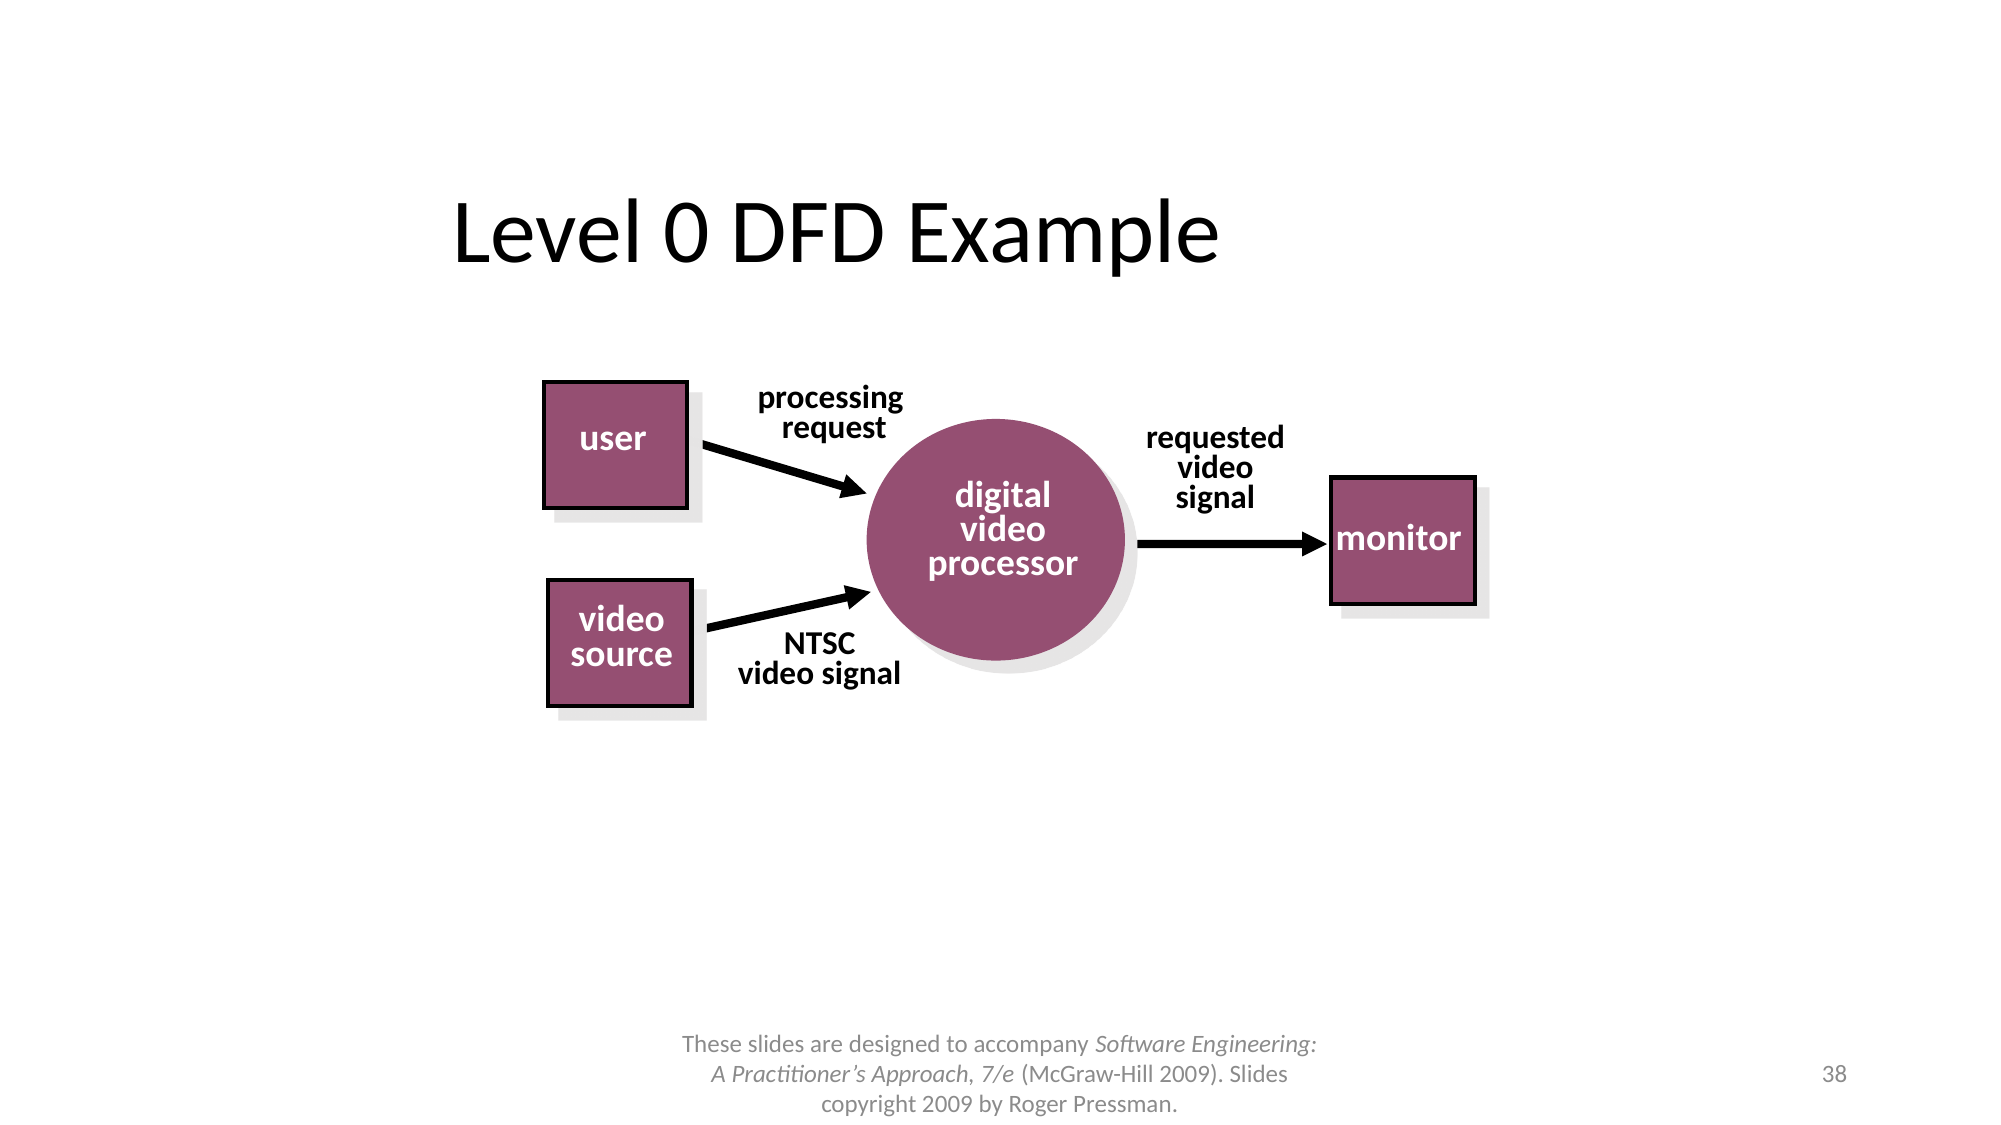

# Level 0 DFD Example
processing
request

user
requested
video
signal

digital
video
processor

monitor

video
source
NTSC
video signal
These slides are designed to accompany Software Engineering: A Practitioner’s Approach, 7/e (McGraw-Hill 2009). Slides copyright 2009 by Roger Pressman.
38